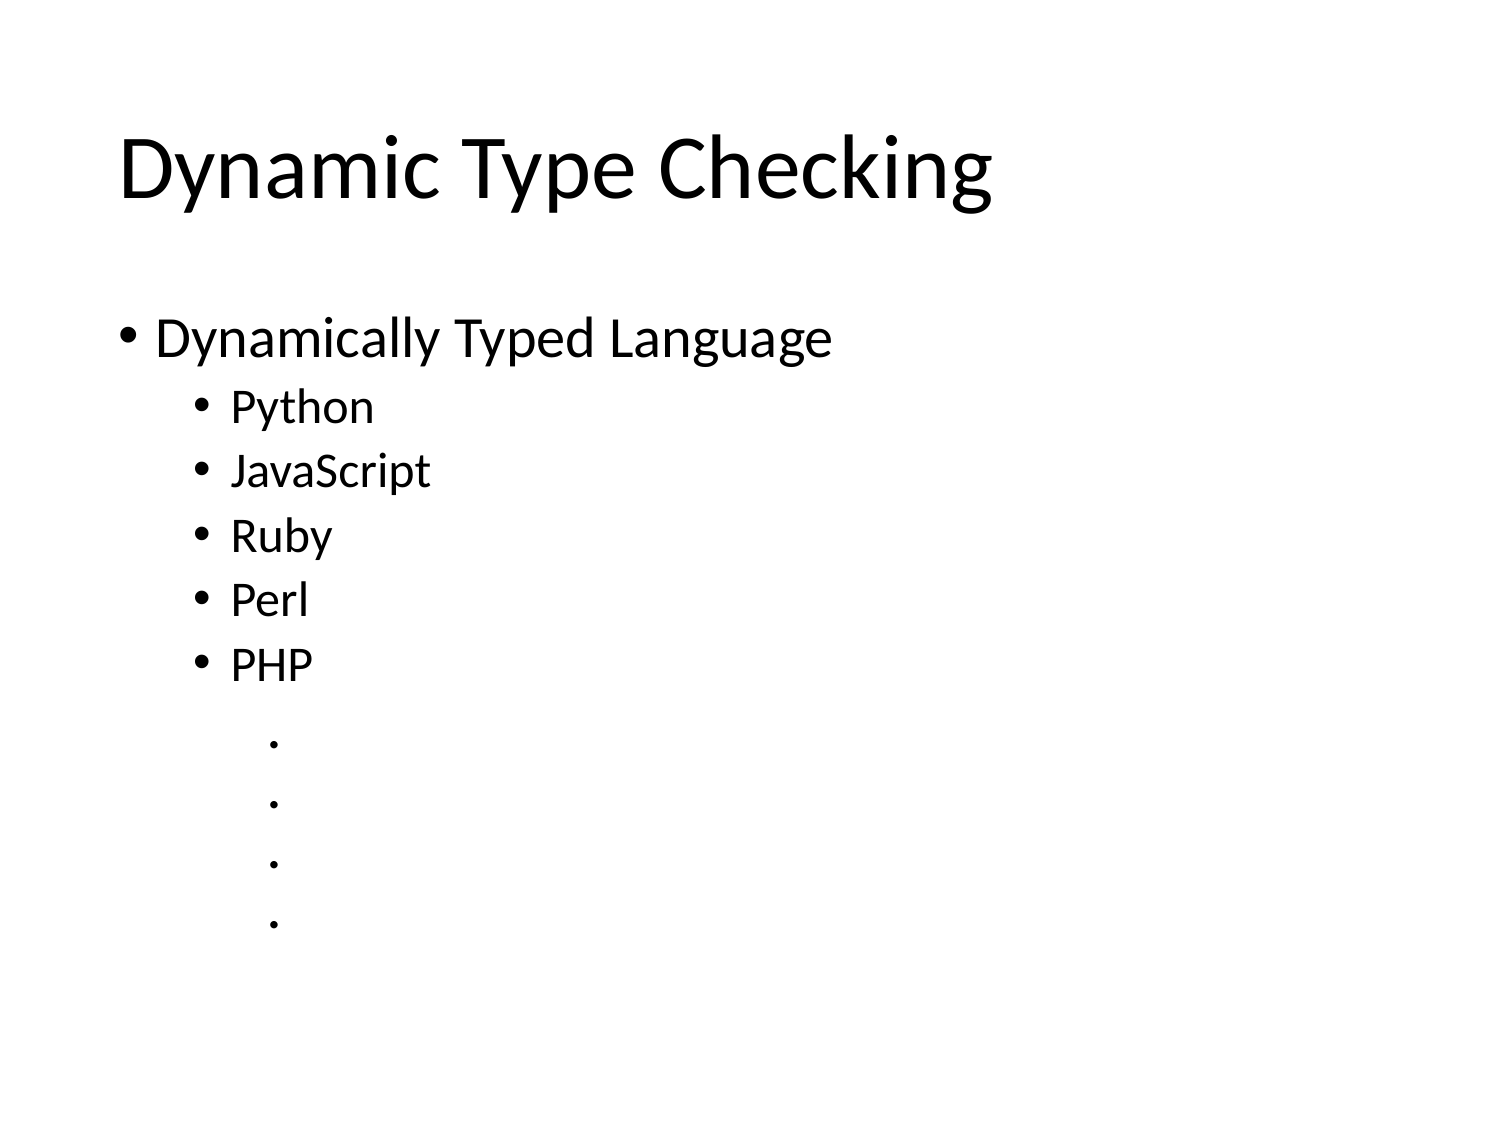

# Dynamic Type Checking
Dynamically Typed Language
Python
JavaScript
Ruby
Perl
PHP

.
.
.
.